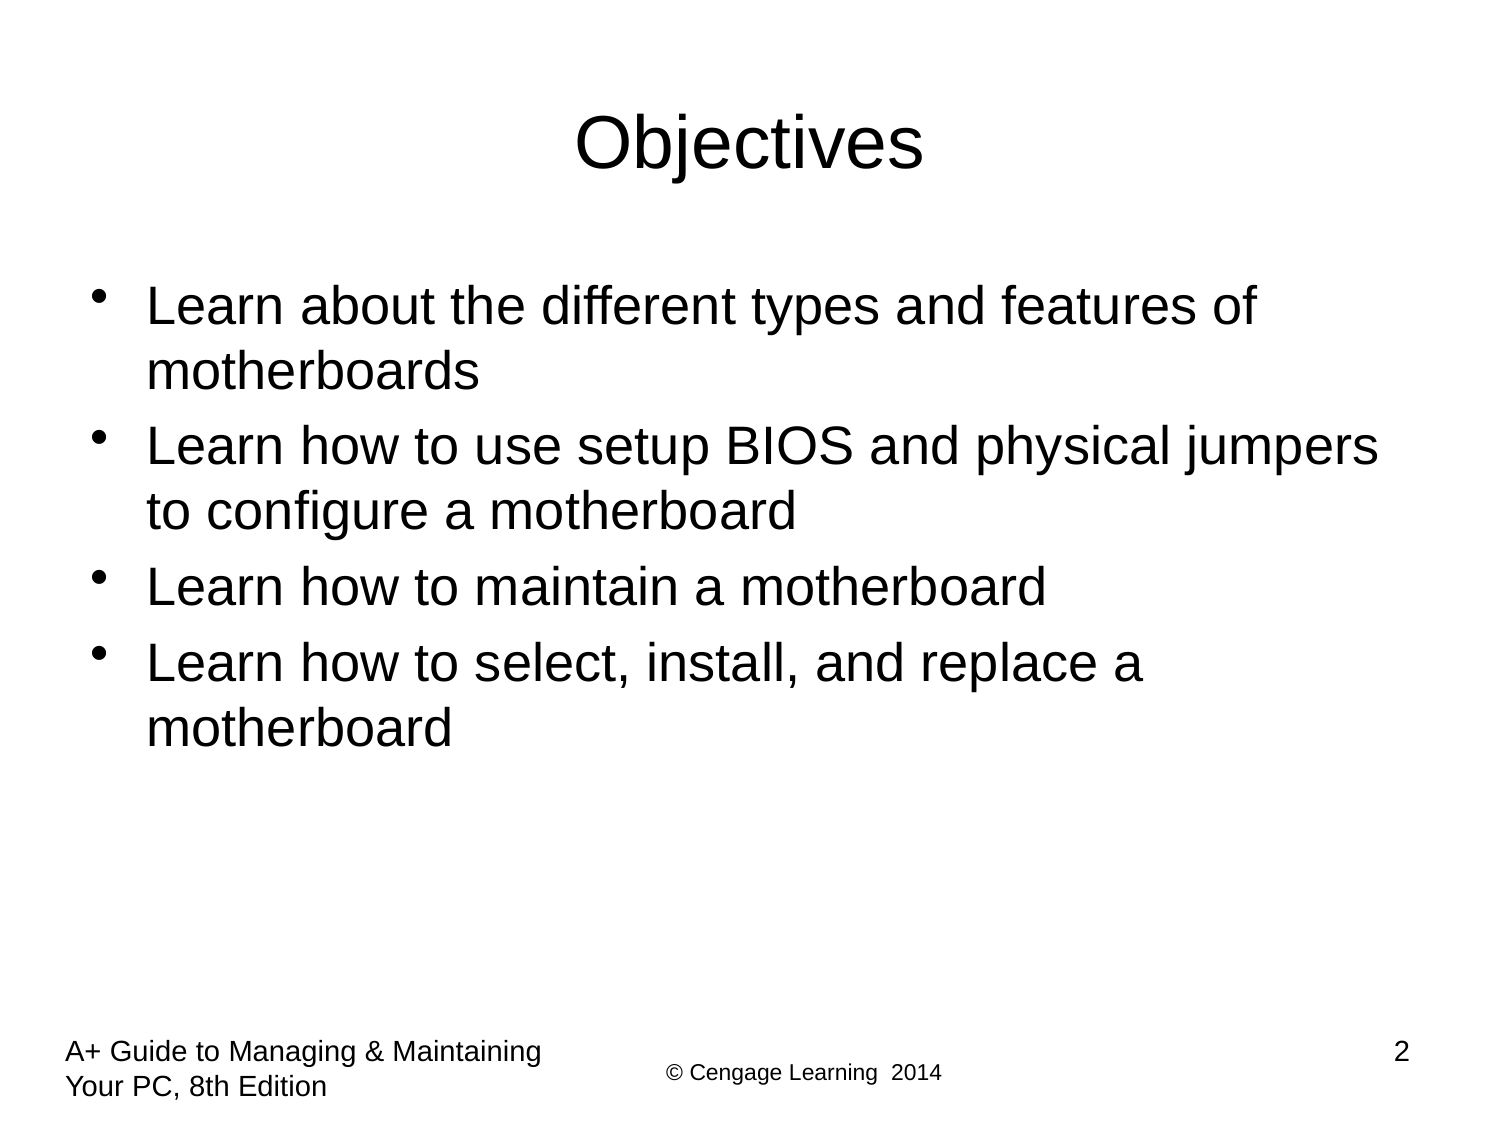

# Objectives
Learn about the different types and features of motherboards
Learn how to use setup BIOS and physical jumpers to configure a motherboard
Learn how to maintain a motherboard
Learn how to select, install, and replace a motherboard
2
A+ Guide to Managing & Maintaining Your PC, 8th Edition